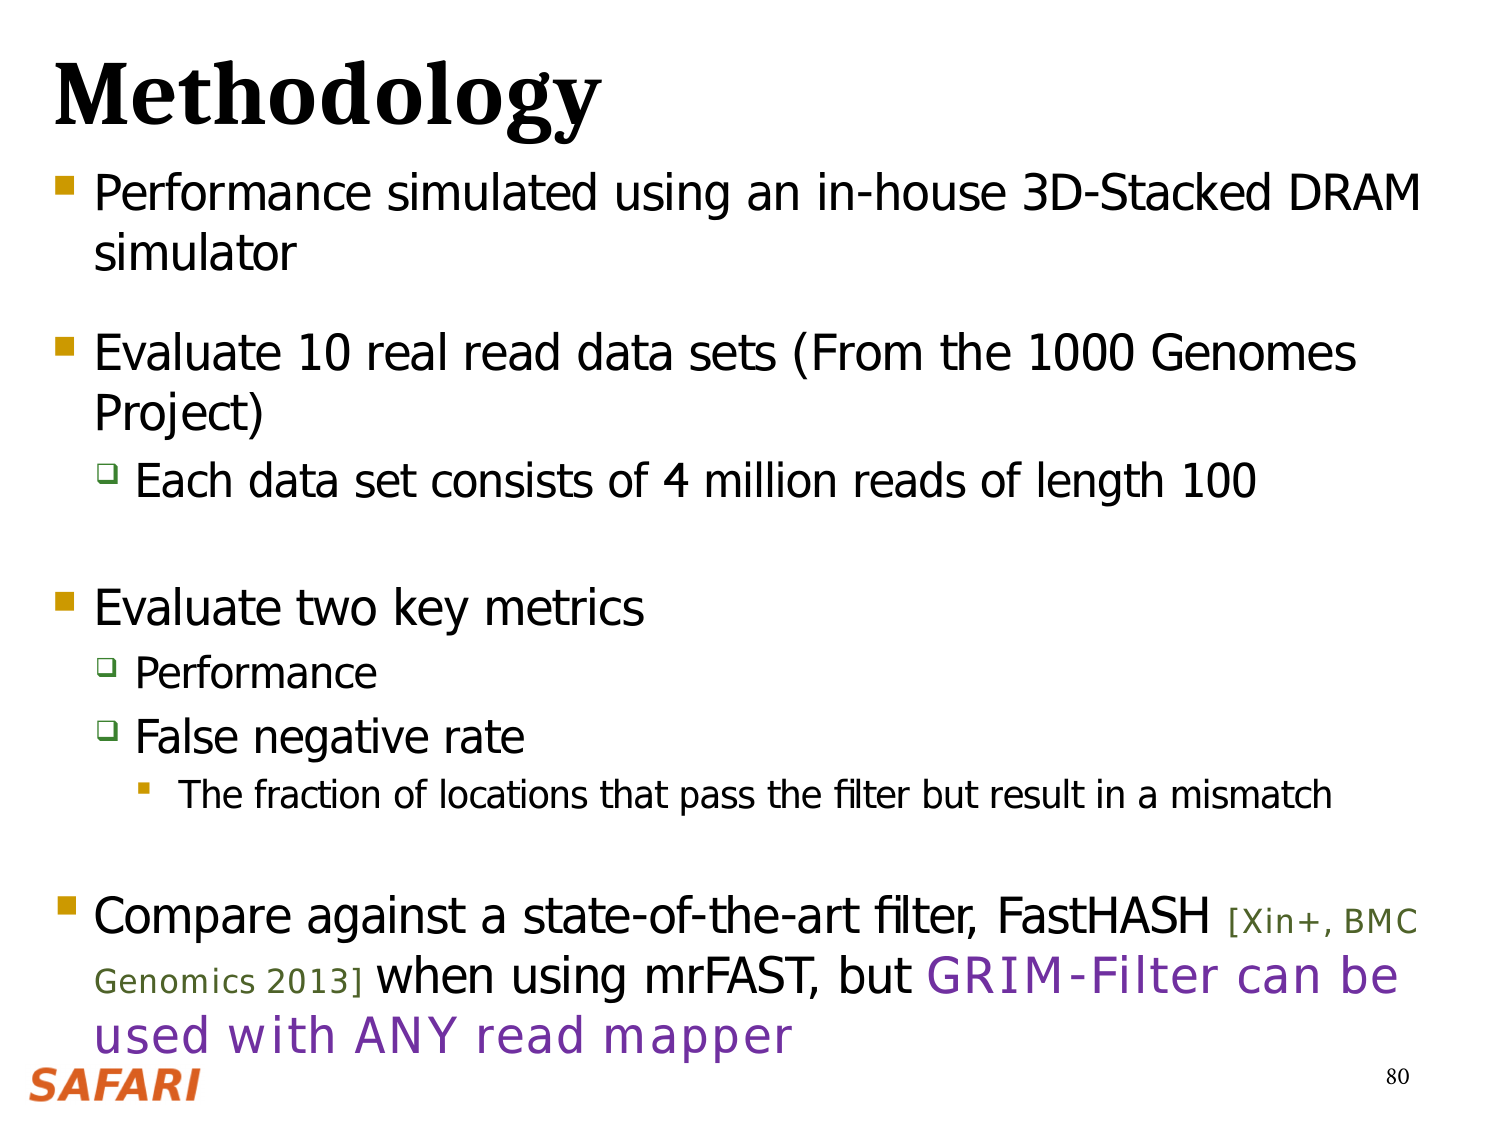

# Methodology
Performance simulated using an in-house 3D-Stacked DRAM simulator

Evaluate 10 real read data sets (From the 1000 Genomes Project)
Each data set consists of 4 million reads of length 100

Evaluate two key metrics
Performance
False negative rate
The fraction of locations that pass the filter but result in a mismatch

Compare against a state-of-the-art filter, FastHASH [Xin+, BMC Genomics 2013] when using mrFAST, but GRIM-Filter can be used with ANY read mapper
80